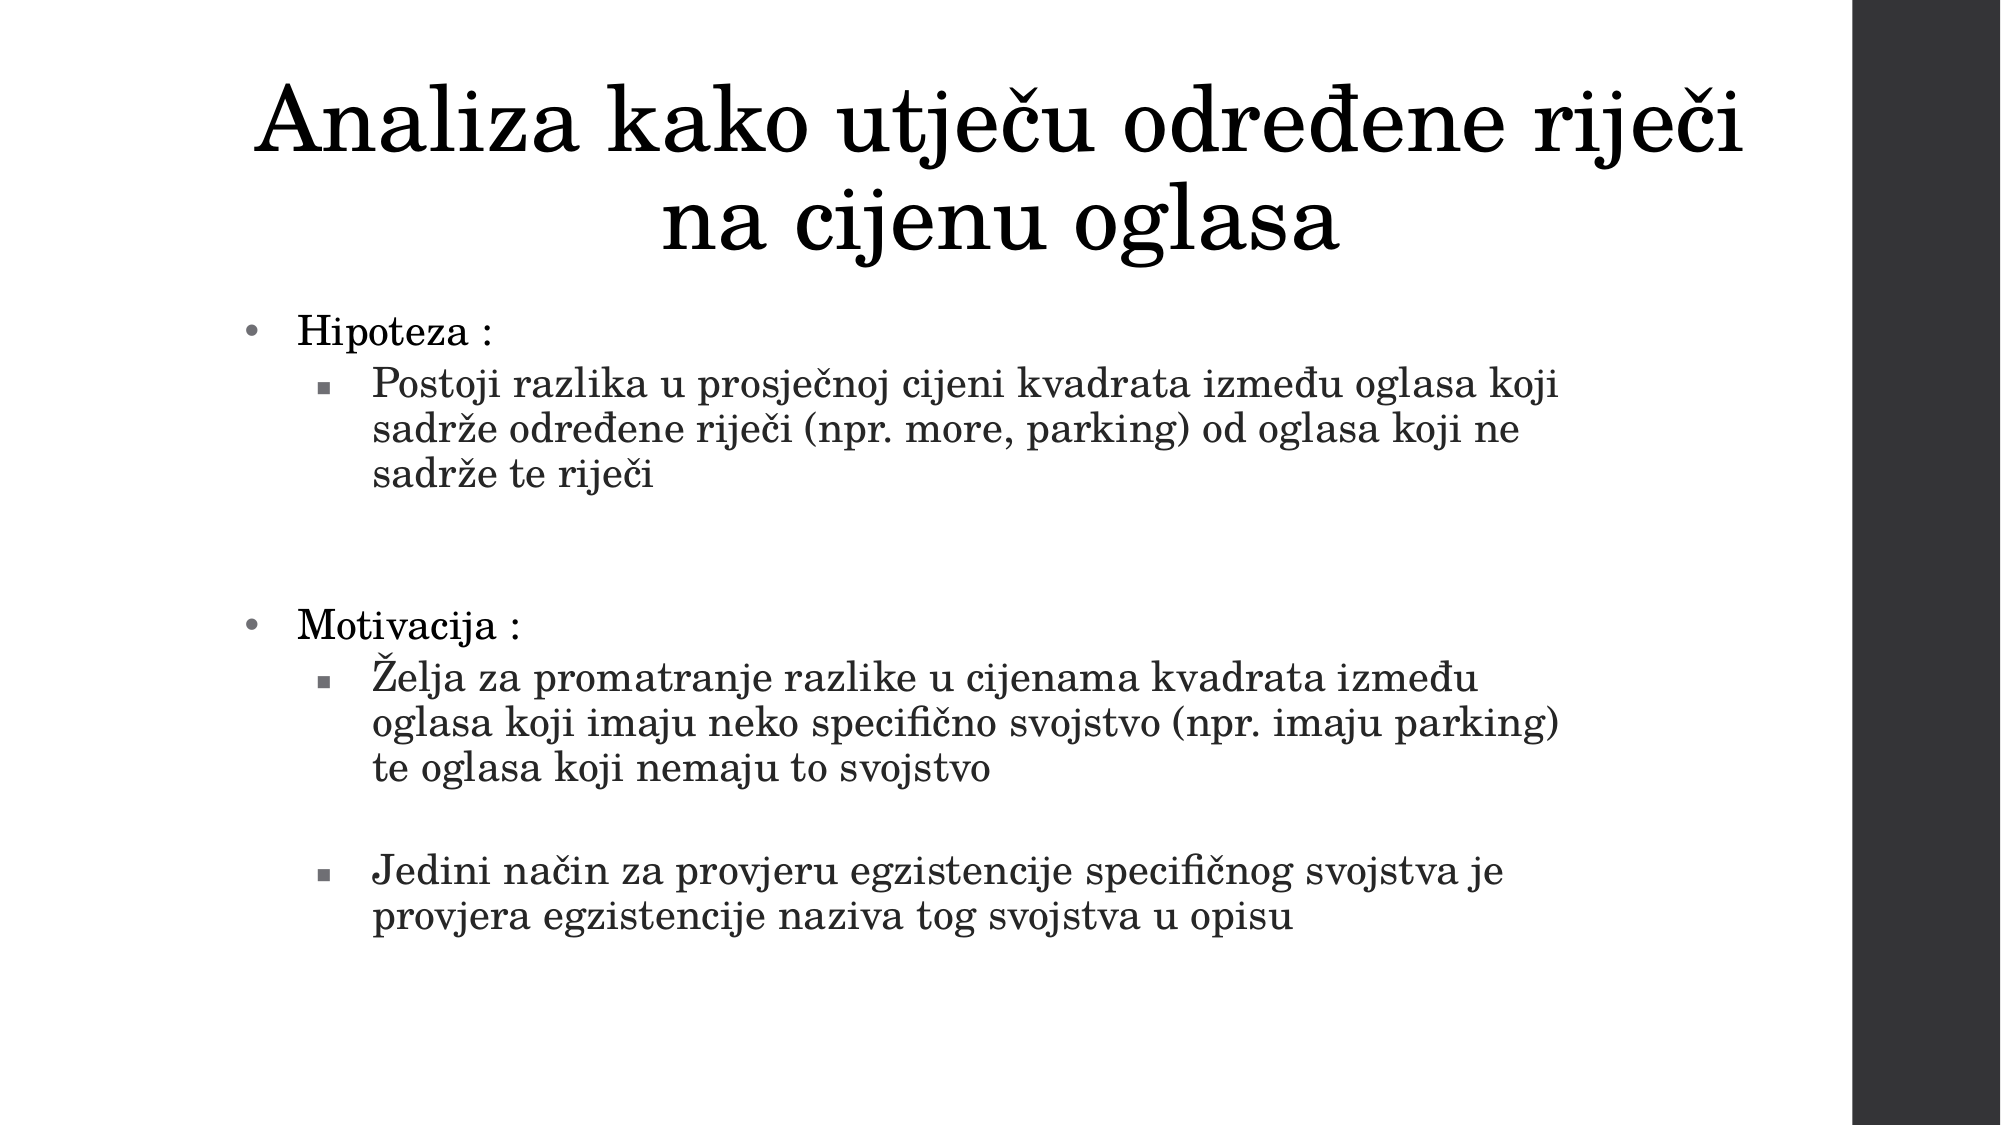

# Analiza kako utječu određene riječi na cijenu oglasa
Hipoteza :
Postoji razlika u prosječnoj cijeni kvadrata između oglasa koji sadrže određene riječi (npr. more, parking) od oglasa koji ne sadrže te riječi

Motivacija :
Želja za promatranje razlike u cijenama kvadrata između oglasa koji imaju neko specifično svojstvo (npr. imaju parking) te oglasa koji nemaju to svojstvo

Jedini način za provjeru egzistencije specifičnog svojstva je provjera egzistencije naziva tog svojstva u opisu